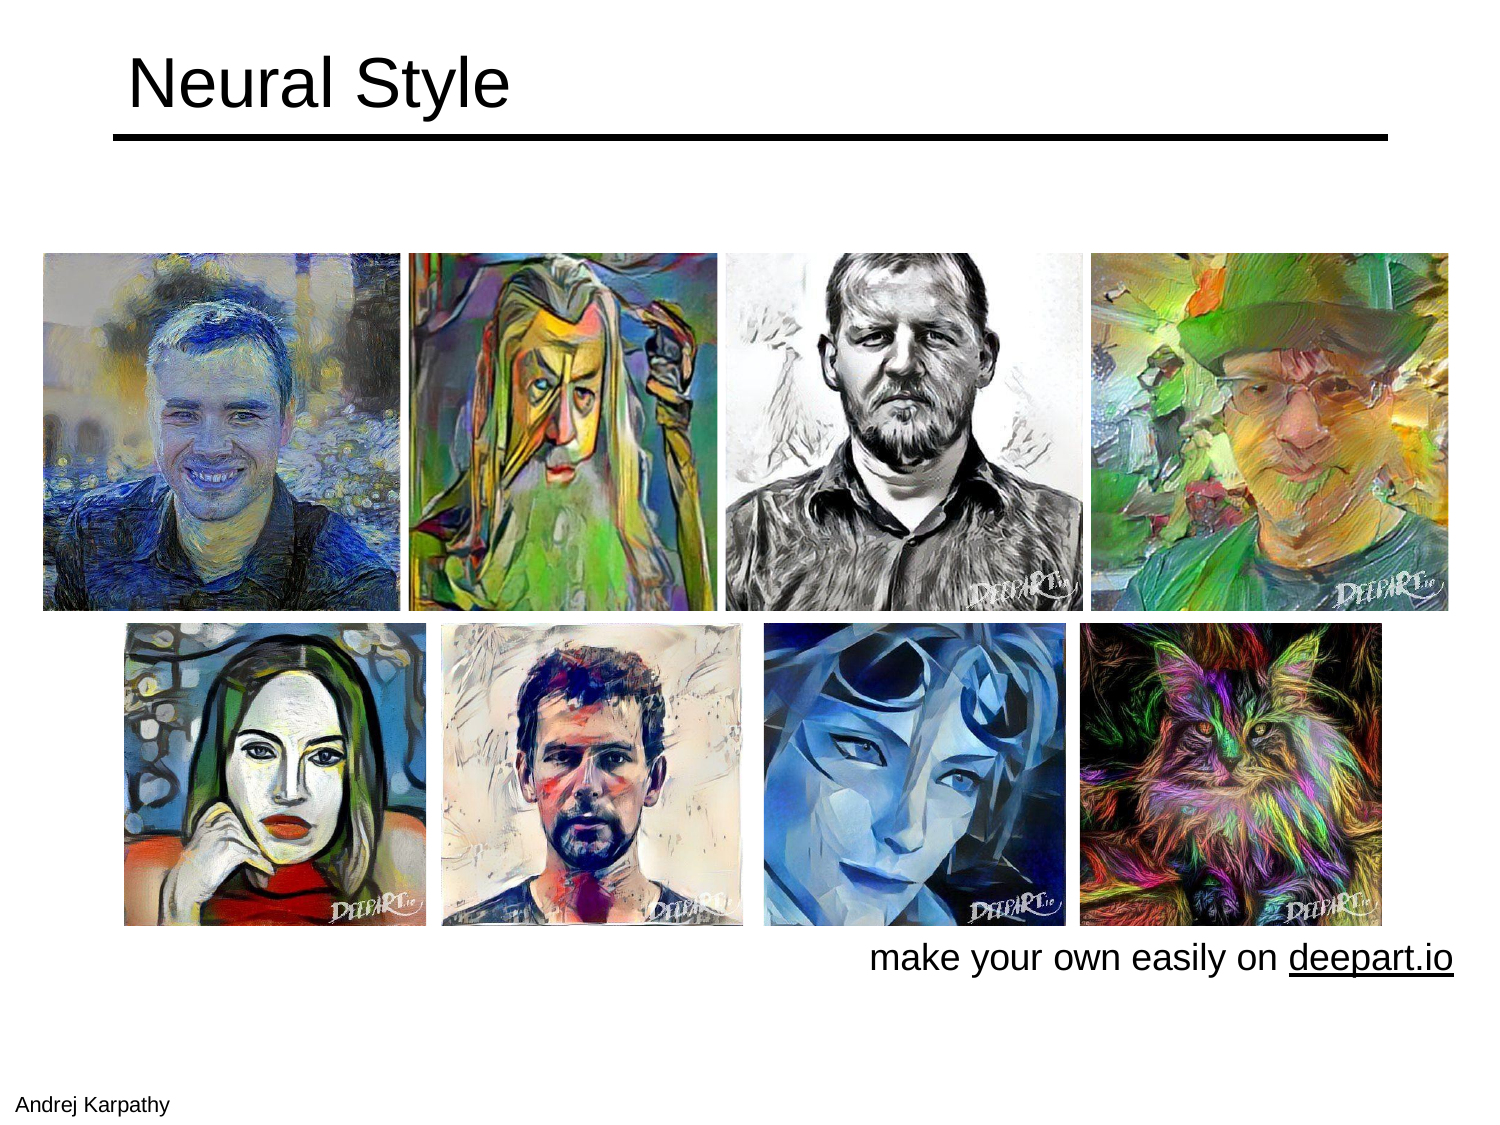

# Neural Style

make your own easily on deepart.io
Andrej Karpathy